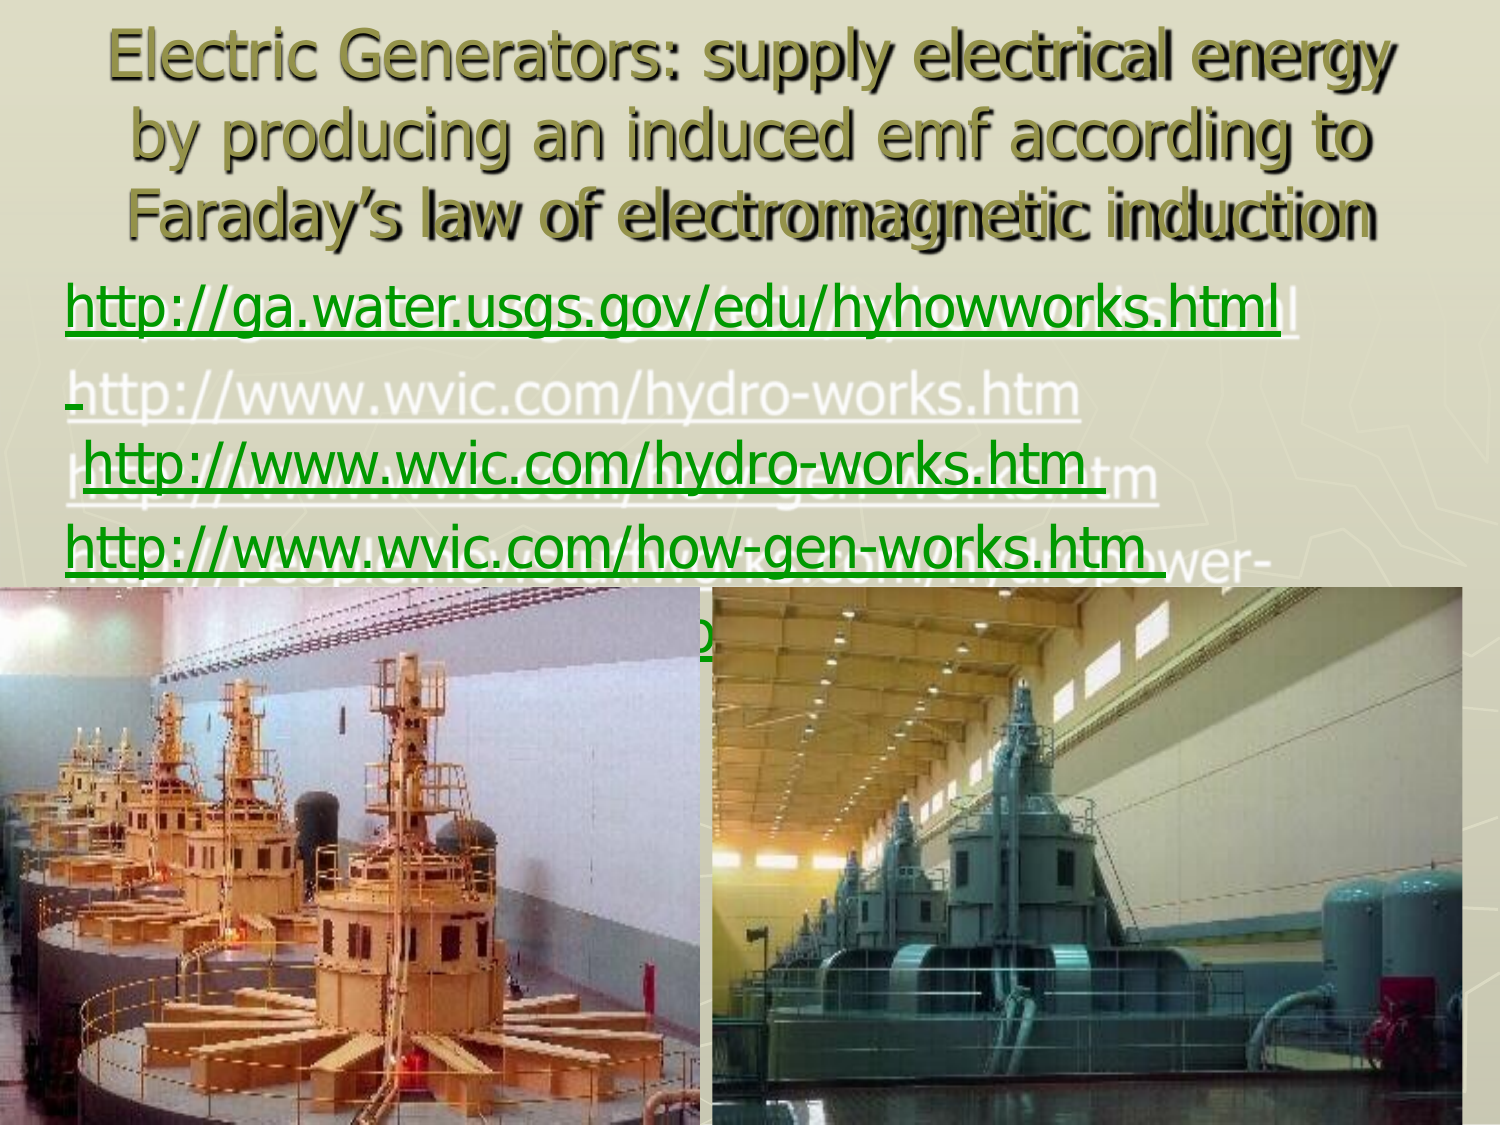

# Electric Generators: supply electrical energy  by producing an induced emf according to  Faraday’s law of electromagnetic induction

http://ga.water.usgs.gov/edu/hyhowworks.html  http://www.wvic.com/hydro-works.htm  http://www.wvic.com/how-gen-works.htm  http://people.howstuffworks.com/hydropower-
plant2.htm